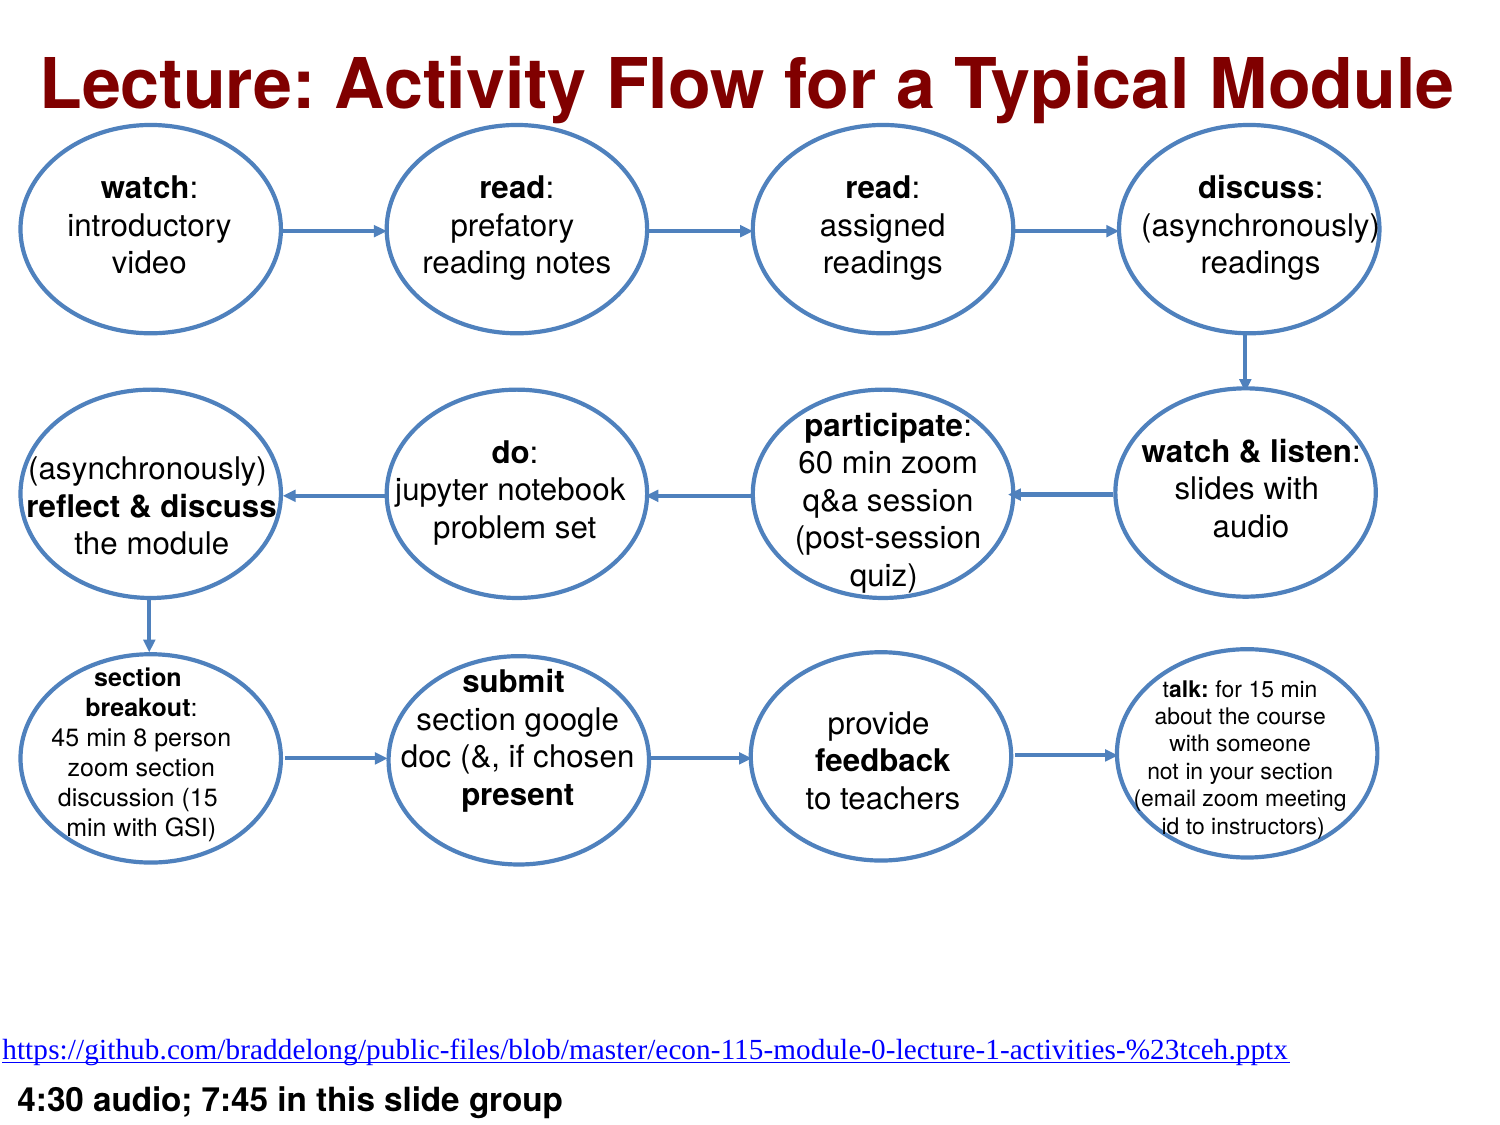

Lecture: Activity Flow for a Typical Module

watch:
introductory
video
read:
prefatory
reading notes
read:
assigned
readings
discuss:
(asynchronously)
readings

participate:
 60 min zoom
q&a session
(post-session
quiz)
watch & listen:
slides with
audio
do:
jupyter notebook
problem set
(asynchronously)
reflect & discuss
 the module

section
breakout:
45 min 8 person
zoom section
discussion (15
min with GSI)
submit
 section google
doc (&, if chosen
present

talk: for 15 min
about the course
with someone
not in your section
(email zoom meeting
id to instructors)
provide
feedback
 to teachers

https://github.com/braddelong/public-files/blob/master/econ-115-module-0-lecture-1-activities-%23tceh.pptx
4:30 audio; 7:45 in this slide group